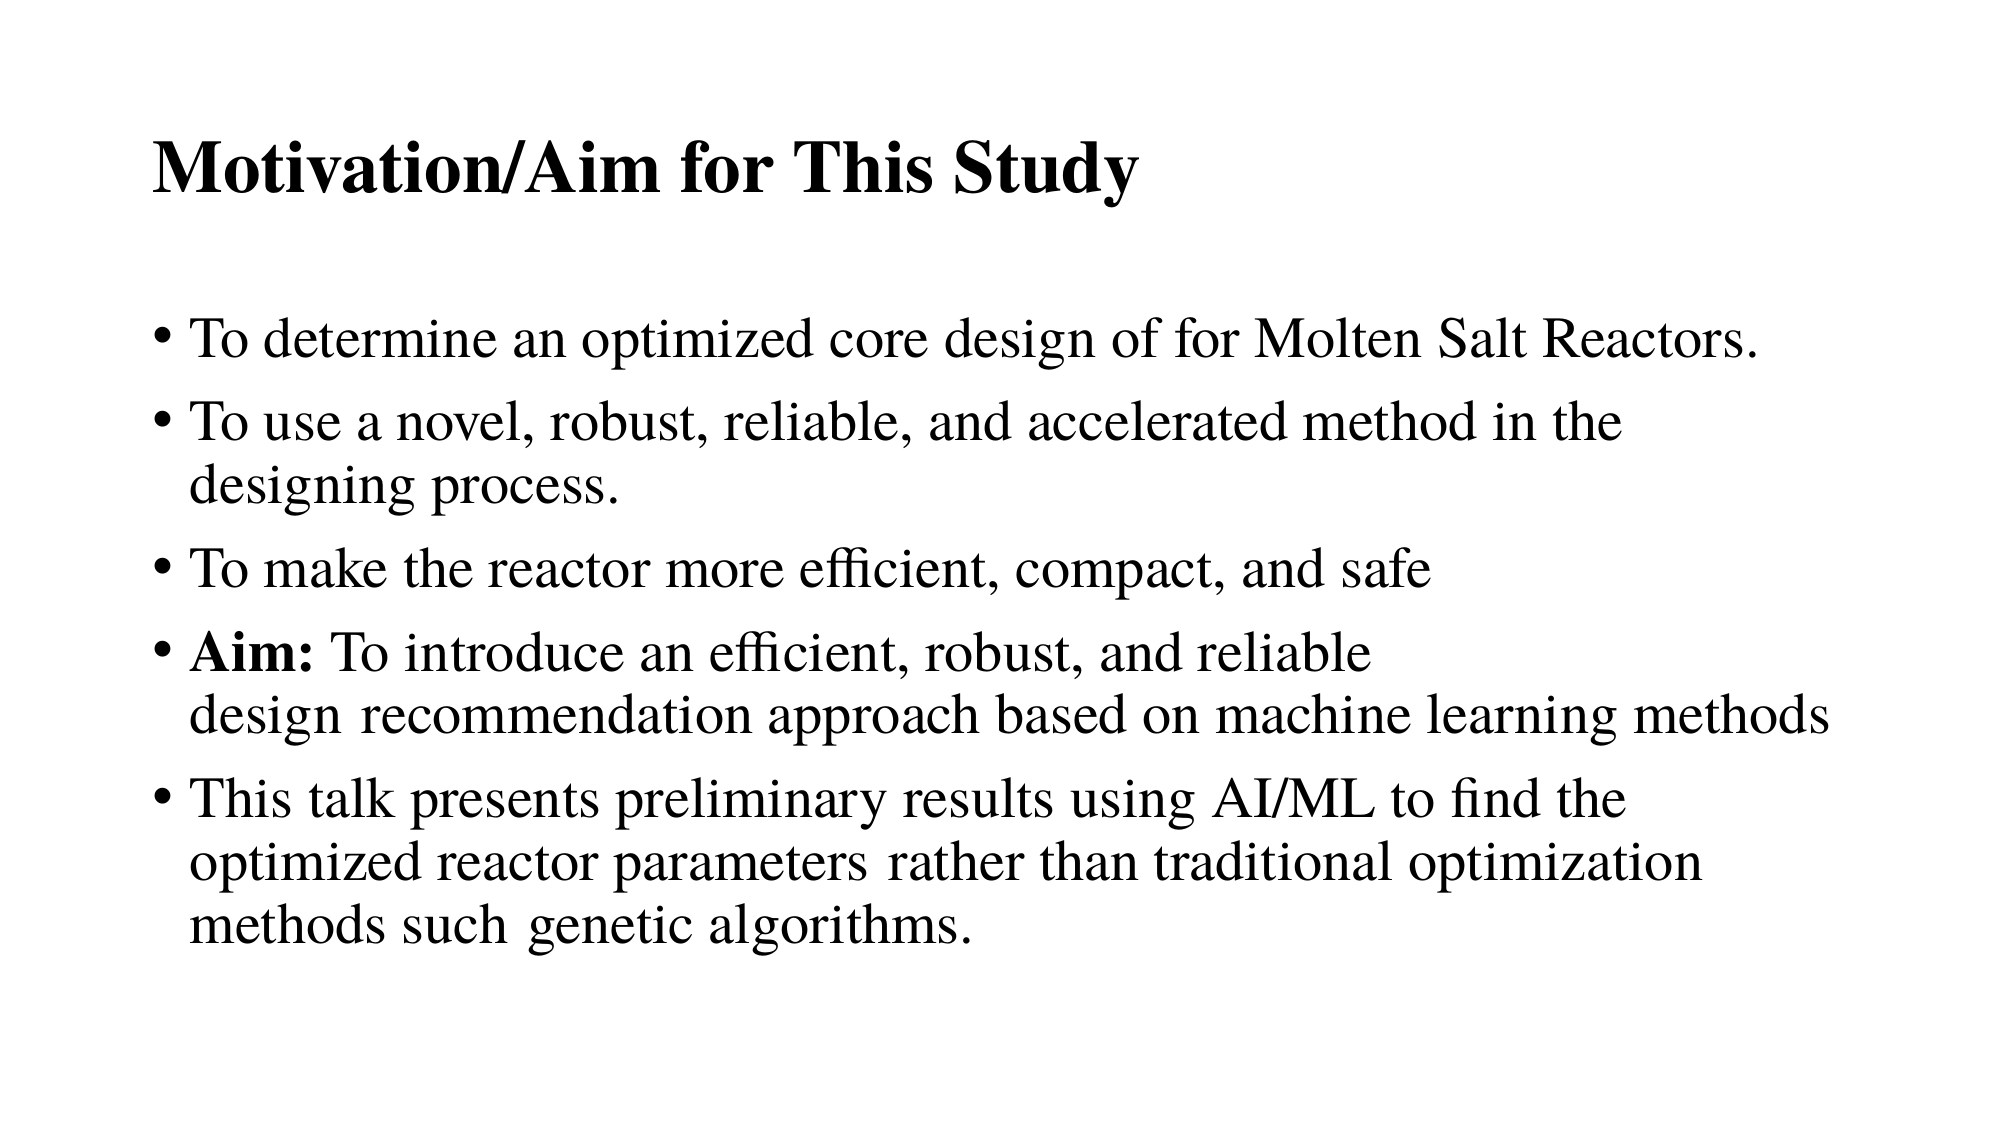

# Motivation/Aim for This Study
To determine an optimized core design of for Molten Salt Reactors.
To use a novel, robust, reliable, and accelerated method in the designing process.
To make the reactor more efficient, compact, and safe
Aim: To introduce an efficient, robust, and reliable design recommendation approach based on machine learning methods
This talk presents preliminary results using AI/ML to find the optimized reactor parameters rather than traditional optimization methods such genetic algorithms.